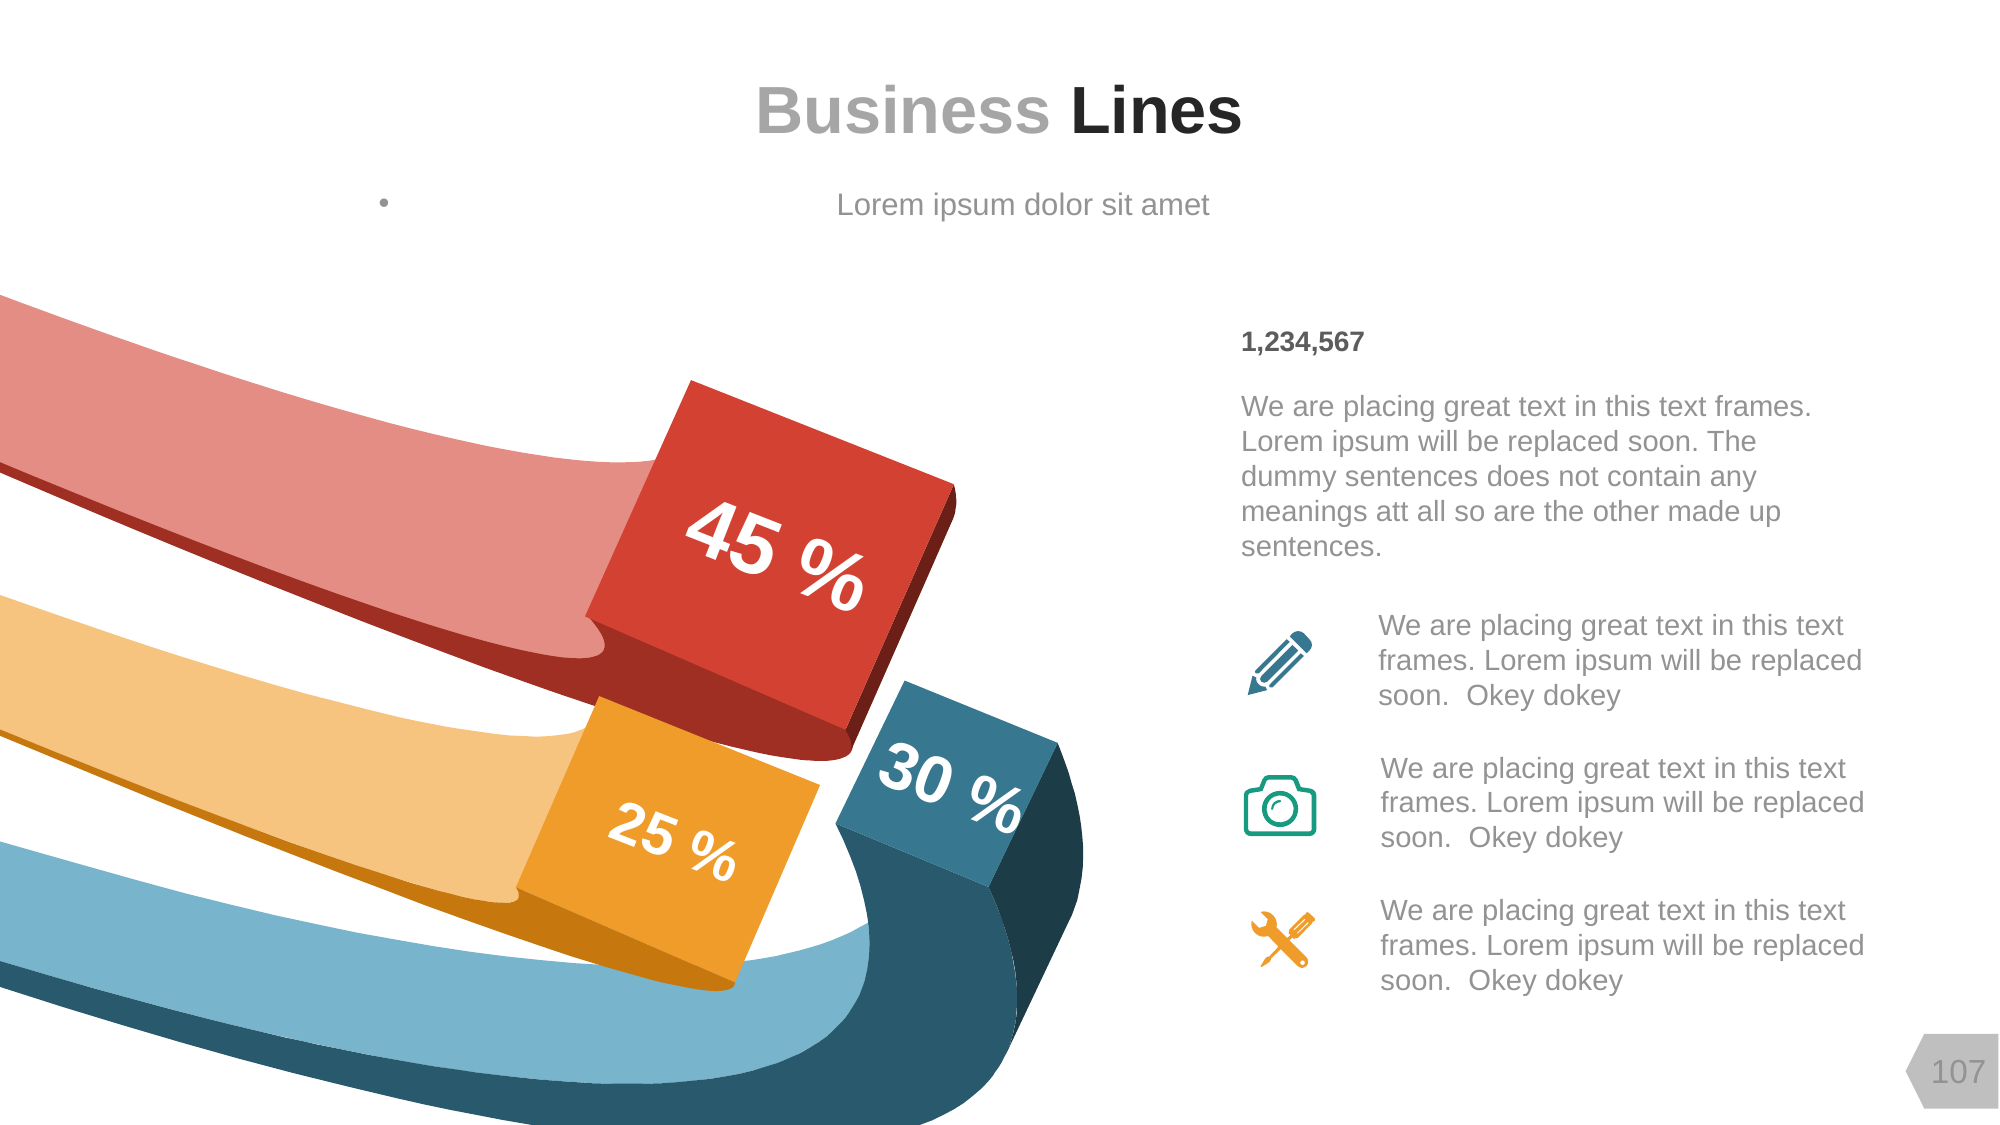

Business Lines
Lorem ipsum dolor sit amet

1,234,567
We are placing great text in this text frames. Lorem ipsum will be replaced soon. The dummy sentences does not contain any meanings att all so are the other made up sentences.
45 %
We are placing great text in this text frames. Lorem ipsum will be replaced soon.  Okey dokey

30 %
We are placing great text in this text frames. Lorem ipsum will be replaced soon.  Okey dokey

25 %
We are placing great text in this text frames. Lorem ipsum will be replaced soon.  Okey dokey